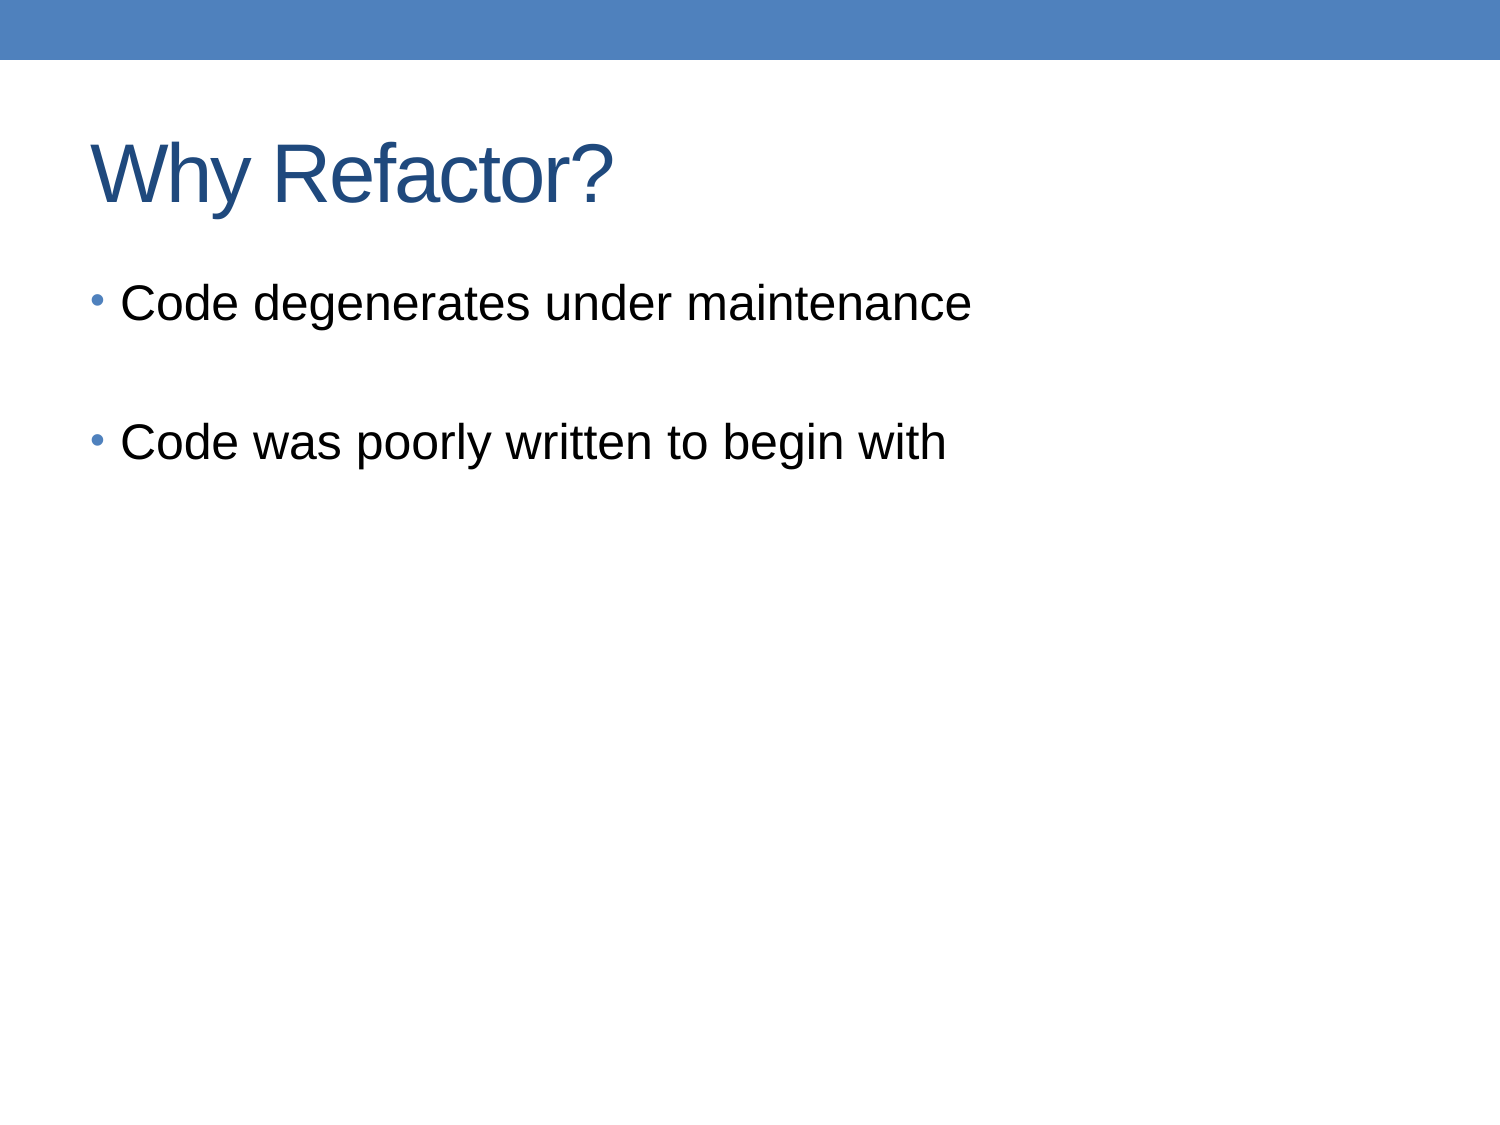

3
# Why Refactor?
Code degenerates under maintenance

Code was poorly written to begin with